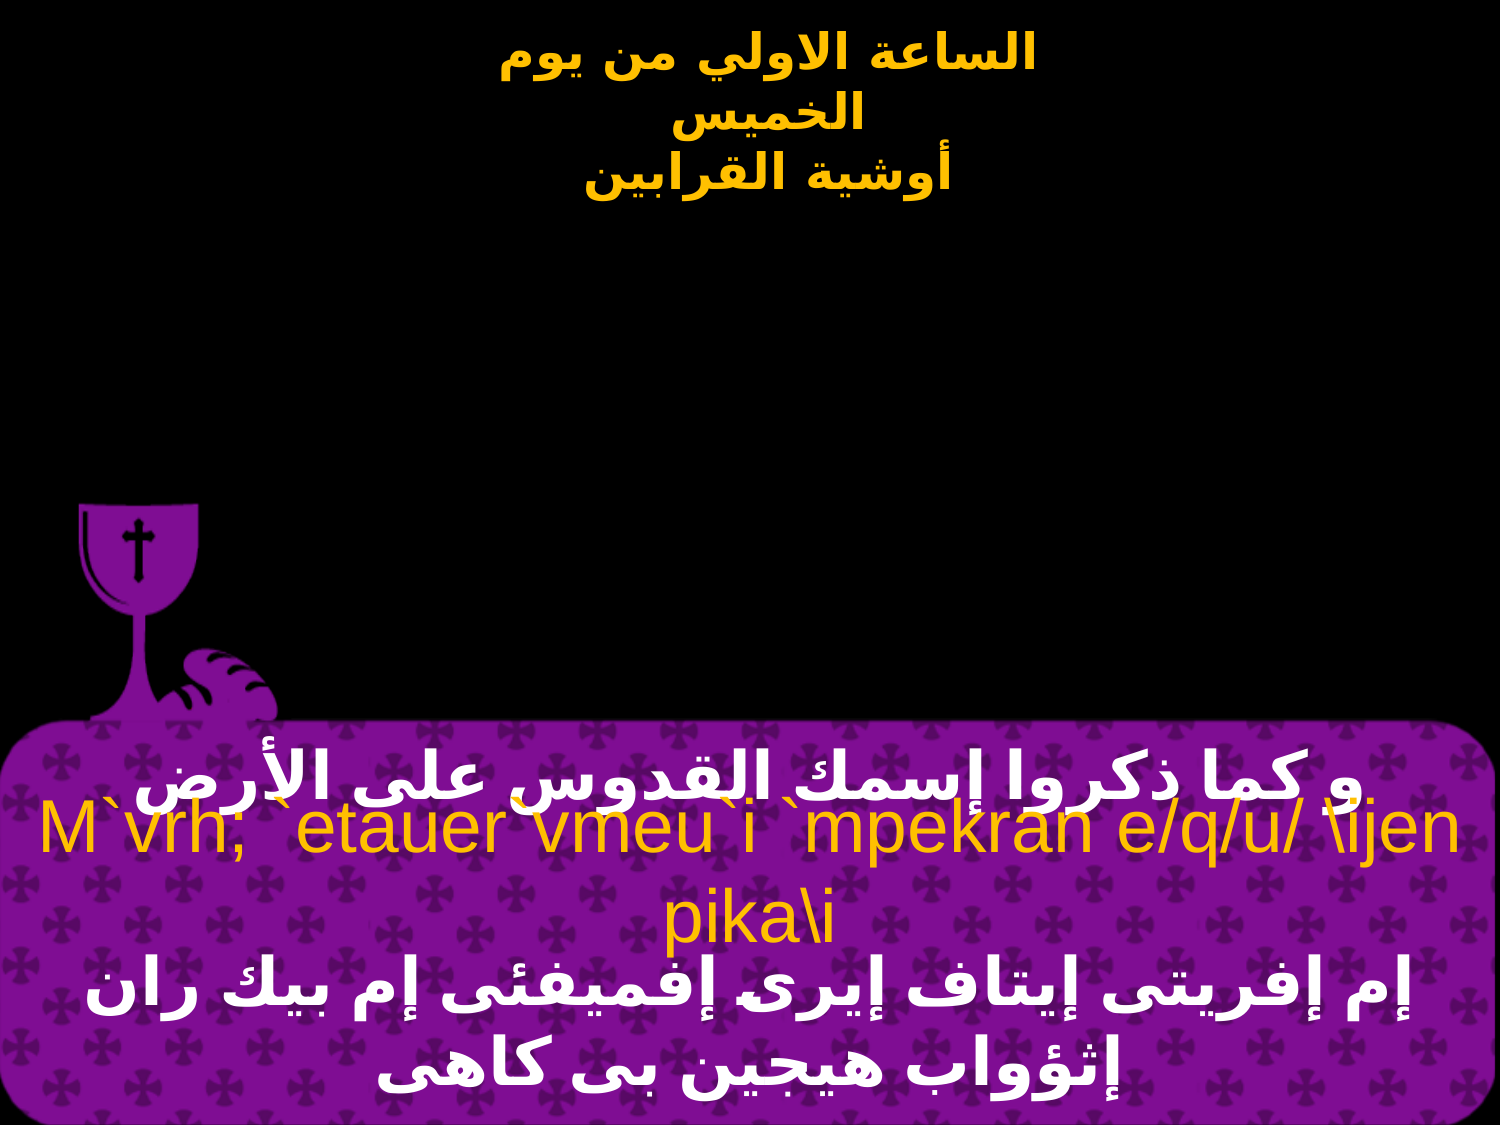

# و كما ذكروا إسمك القدوس على الأرض

M`vrh; `etauer`vmeu`i `mpekran e/q/u/ \ijen pika\i
إم إفريتى إيتاف إيرى إفميفئى إم بيك ران إثؤواب هيجين بى كاهى